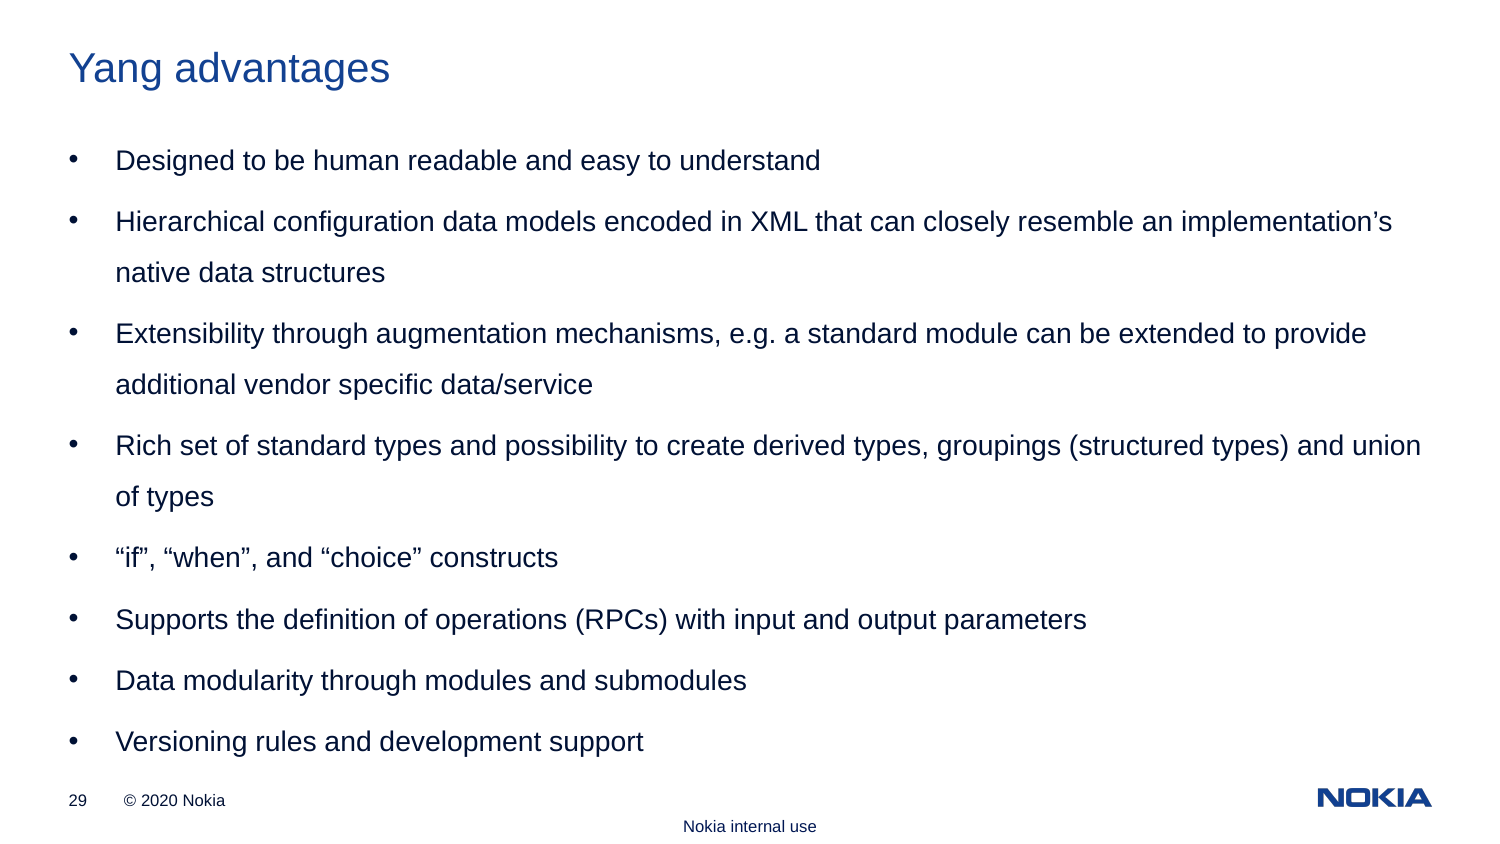

Yang advantages
Designed to be human readable and easy to understand
Hierarchical configuration data models encoded in XML that can closely resemble an implementation’s native data structures
Extensibility through augmentation mechanisms, e.g. a standard module can be extended to provide additional vendor specific data/service
Rich set of standard types and possibility to create derived types, groupings (structured types) and union of types
“if”, “when”, and “choice” constructs
Supports the definition of operations (RPCs) with input and output parameters
Data modularity through modules and submodules
Versioning rules and development support